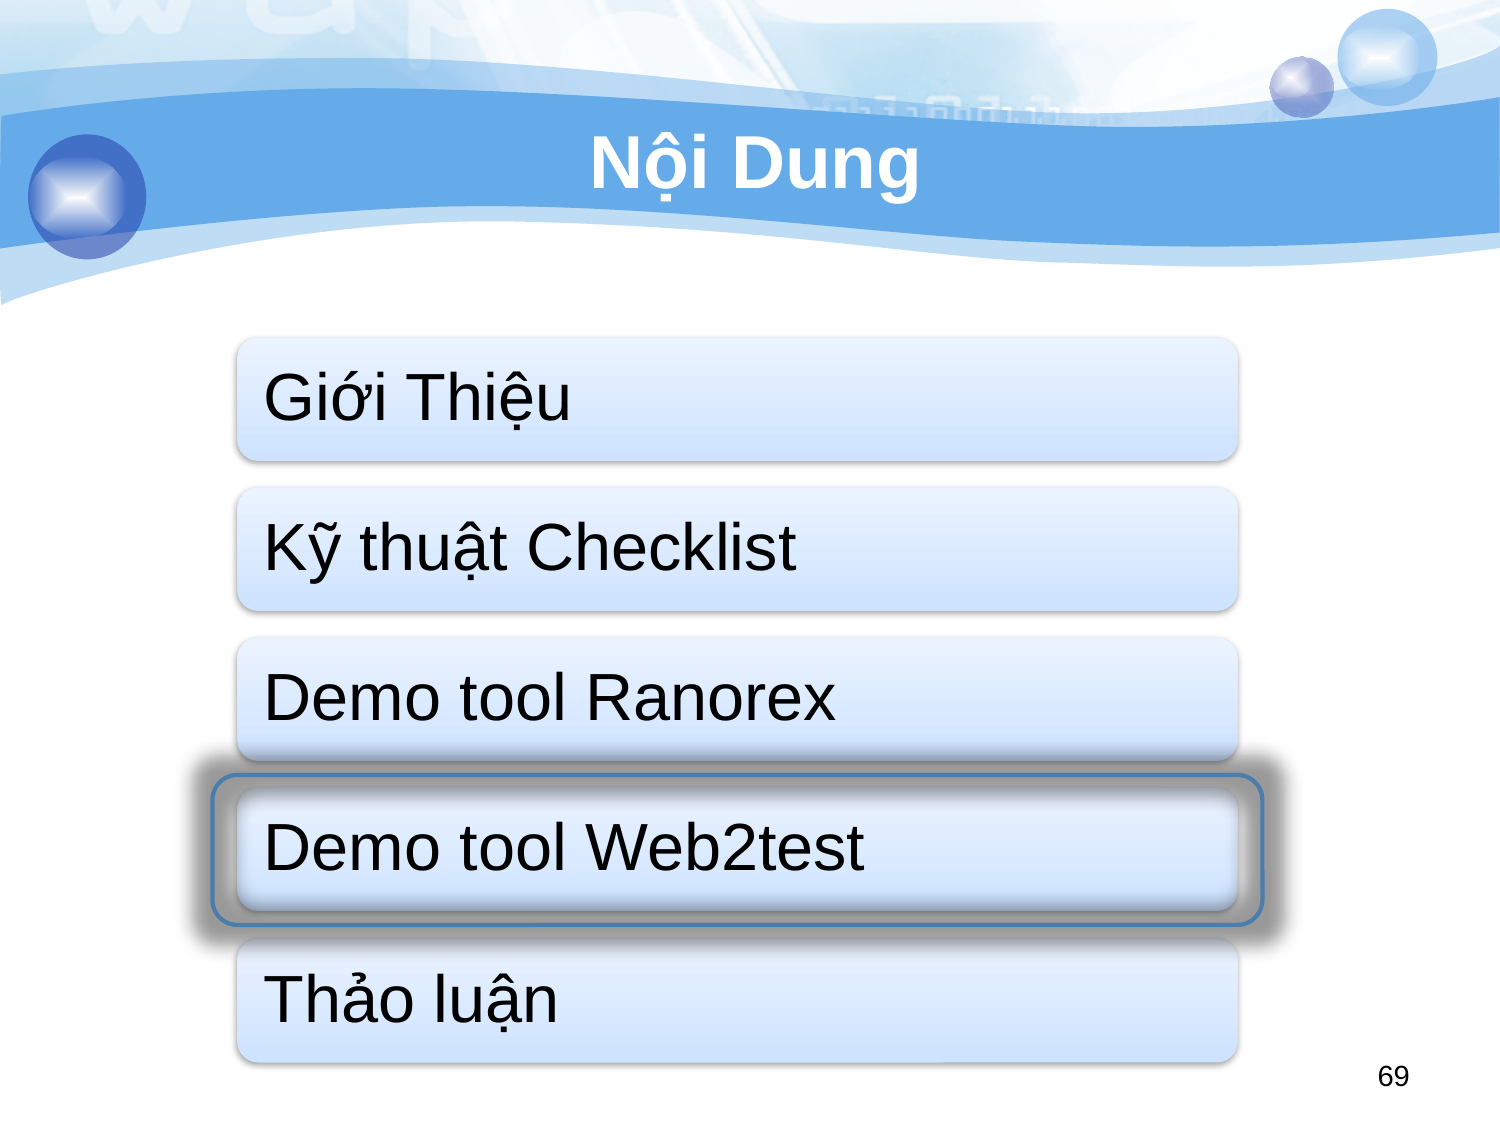

# Nội Dung

Giới Thiệu

Kỹ thuật Checklist

Demo tool Ranorex

Demo tool Web2test

Thảo luận
69